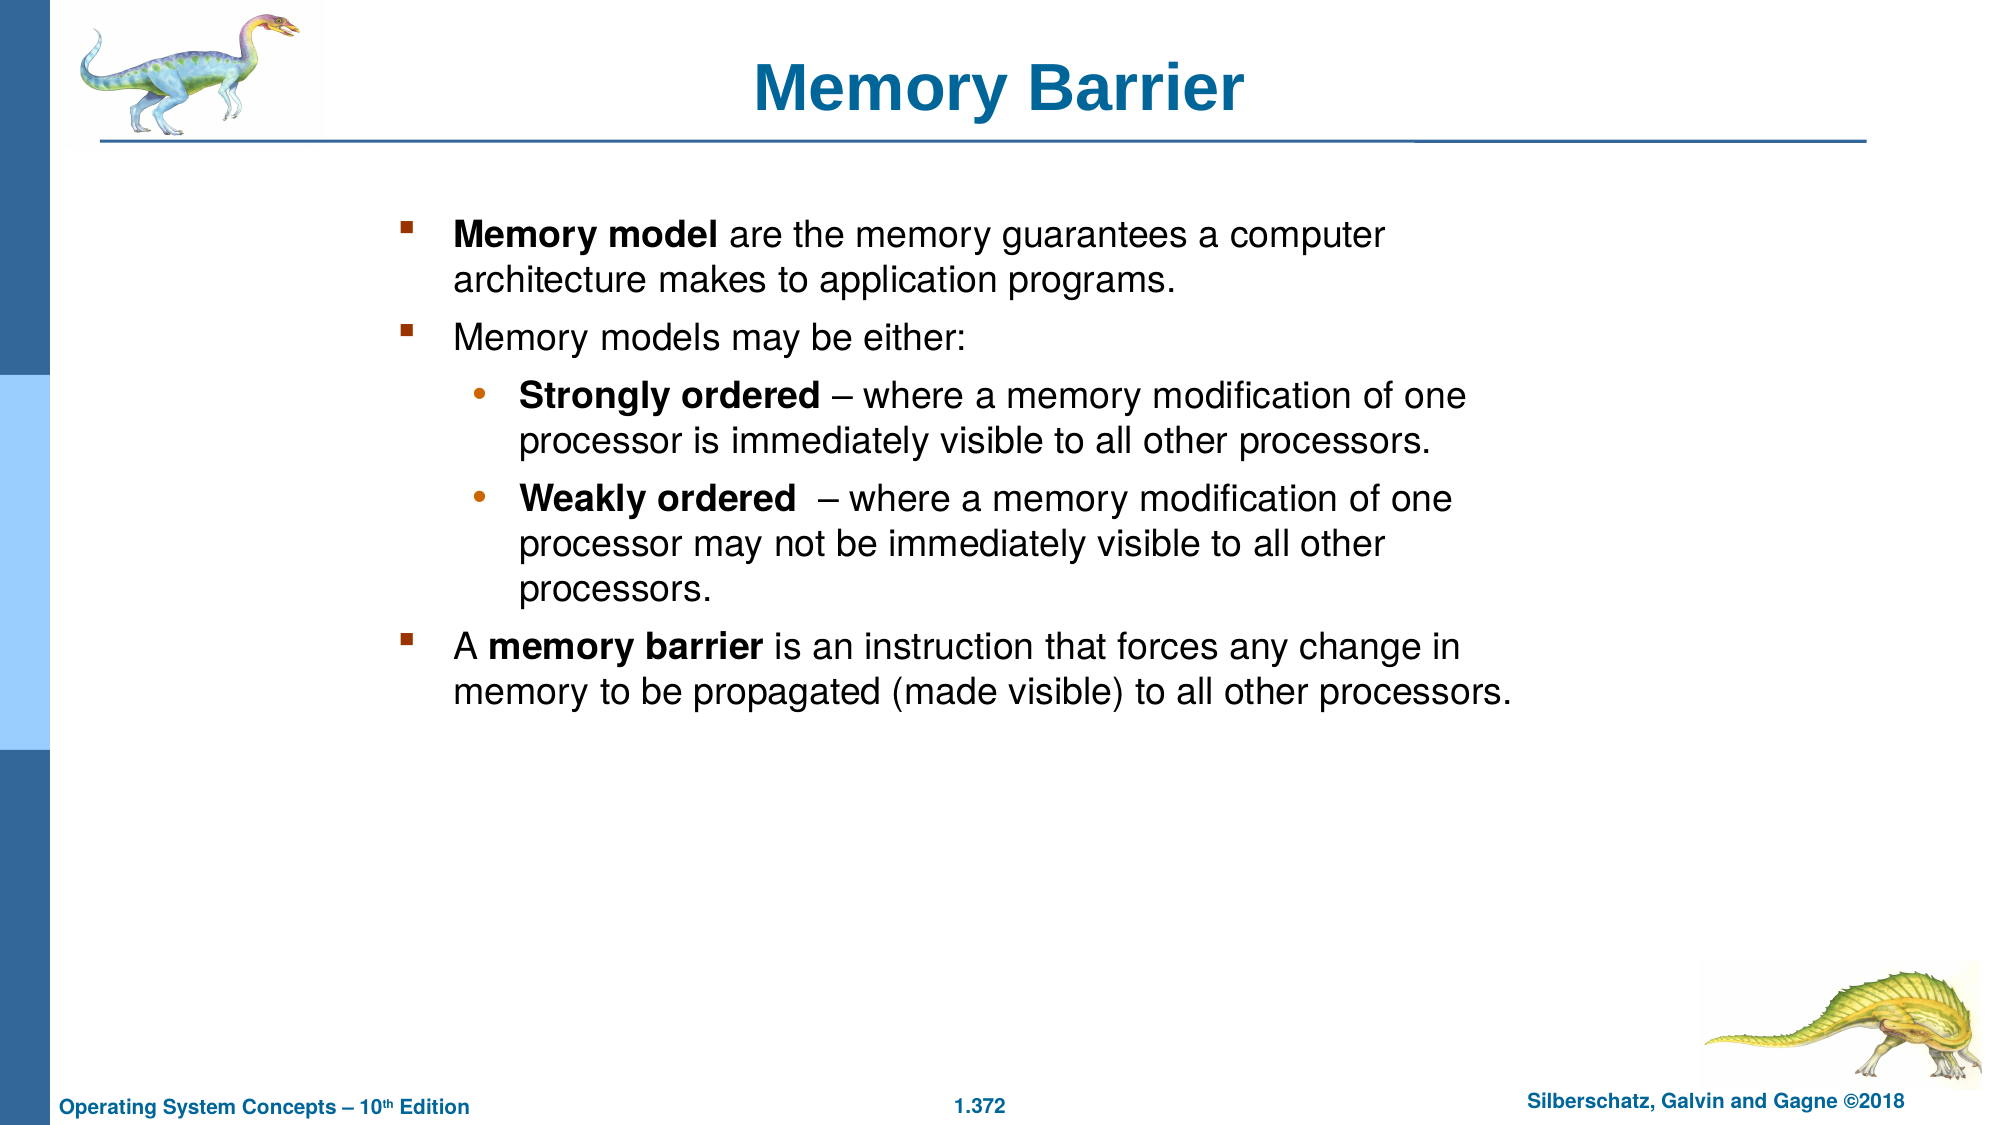

# Memory Barrier
Memory model are the memory guarantees a computer architecture makes to application programs.
Memory models may be either:
Strongly ordered – where a memory modification of one processor is immediately visible to all other processors.
Weakly ordered  – where a memory modification of one processor may not be immediately visible to all other processors.
A memory barrier is an instruction that forces any change in memory to be propagated (made visible) to all other processors.